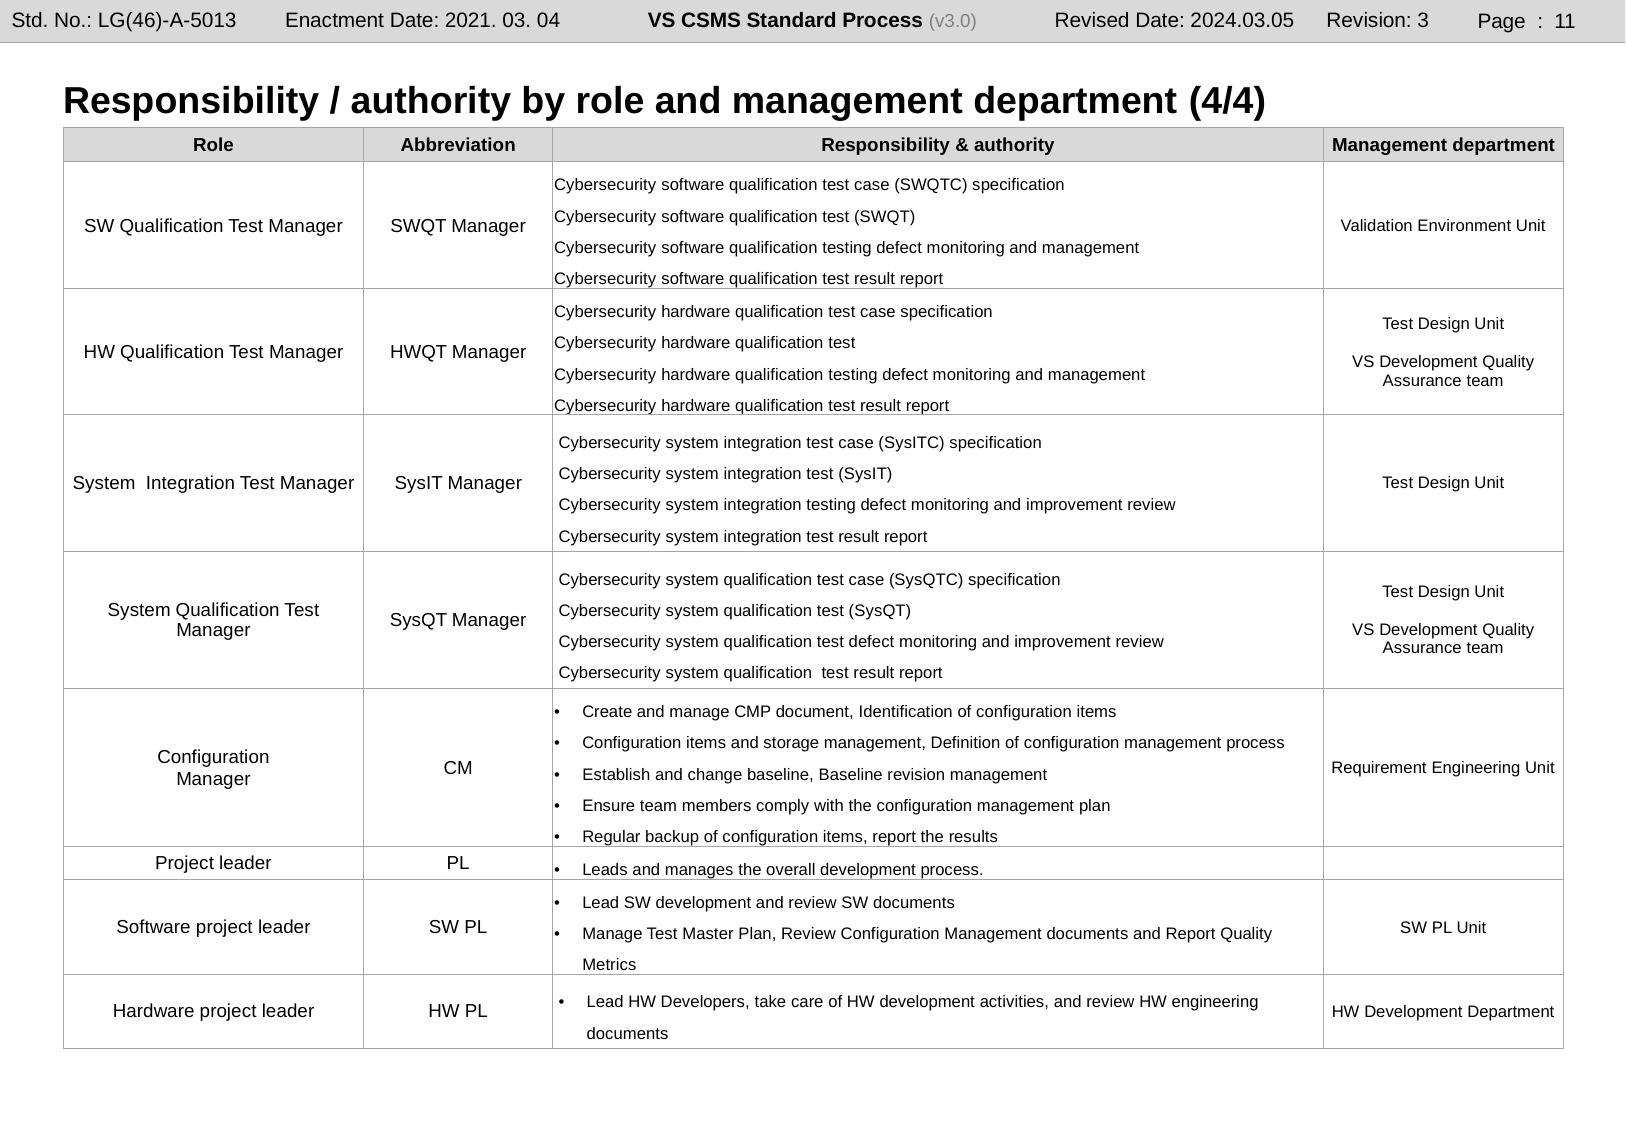

Page  :  11
# Responsibility / authority by role and management department (4/4)
| Role | Abbreviation | Responsibility & authority | Management department |
| --- | --- | --- | --- |
| SW Qualification Test Manager | SWQT Manager | Cybersecurity software qualification test case (SWQTC) specification Cybersecurity software qualification test (SWQT) Cybersecurity software qualification testing defect monitoring and management Cybersecurity software qualification test result report | Validation Environment Unit |
| HW Qualification Test Manager | HWQT Manager | Cybersecurity hardware qualification test case specification Cybersecurity hardware qualification test Cybersecurity hardware qualification testing defect monitoring and management Cybersecurity hardware qualification test result report | Test Design Unit VS Development Quality Assurance team |
| System Integration Test Manager | SysIT Manager | Cybersecurity system integration test case (SysITC) specification Cybersecurity system integration test (SysIT) Cybersecurity system integration testing defect monitoring and improvement review Cybersecurity system integration test result report | Test Design Unit |
| System Qualification Test Manager | SysQT Manager | Cybersecurity system qualification test case (SysQTC) specification Cybersecurity system qualification test (SysQT) Cybersecurity system qualification test defect monitoring and improvement review Cybersecurity system qualification test result report | Test Design Unit VS Development Quality Assurance team |
| Configuration Manager | CM | Create and manage CMP document, Identification of configuration items Configuration items and storage management, Definition of configuration management process Establish and change baseline, Baseline revision management Ensure team members comply with the configuration management plan Regular backup of configuration items, report the results | Requirement Engineering Unit |
| Project leader | PL | Leads and manages the overall development process. |  |
| Software project leader | SW PL | Lead SW development and review SW documents Manage Test Master Plan, Review Configuration Management documents and Report Quality Metrics | SW PL Unit |
| Hardware project leader | HW PL | Lead HW Developers, take care of HW development activities, and review HW engineering documents | HW Development Department |